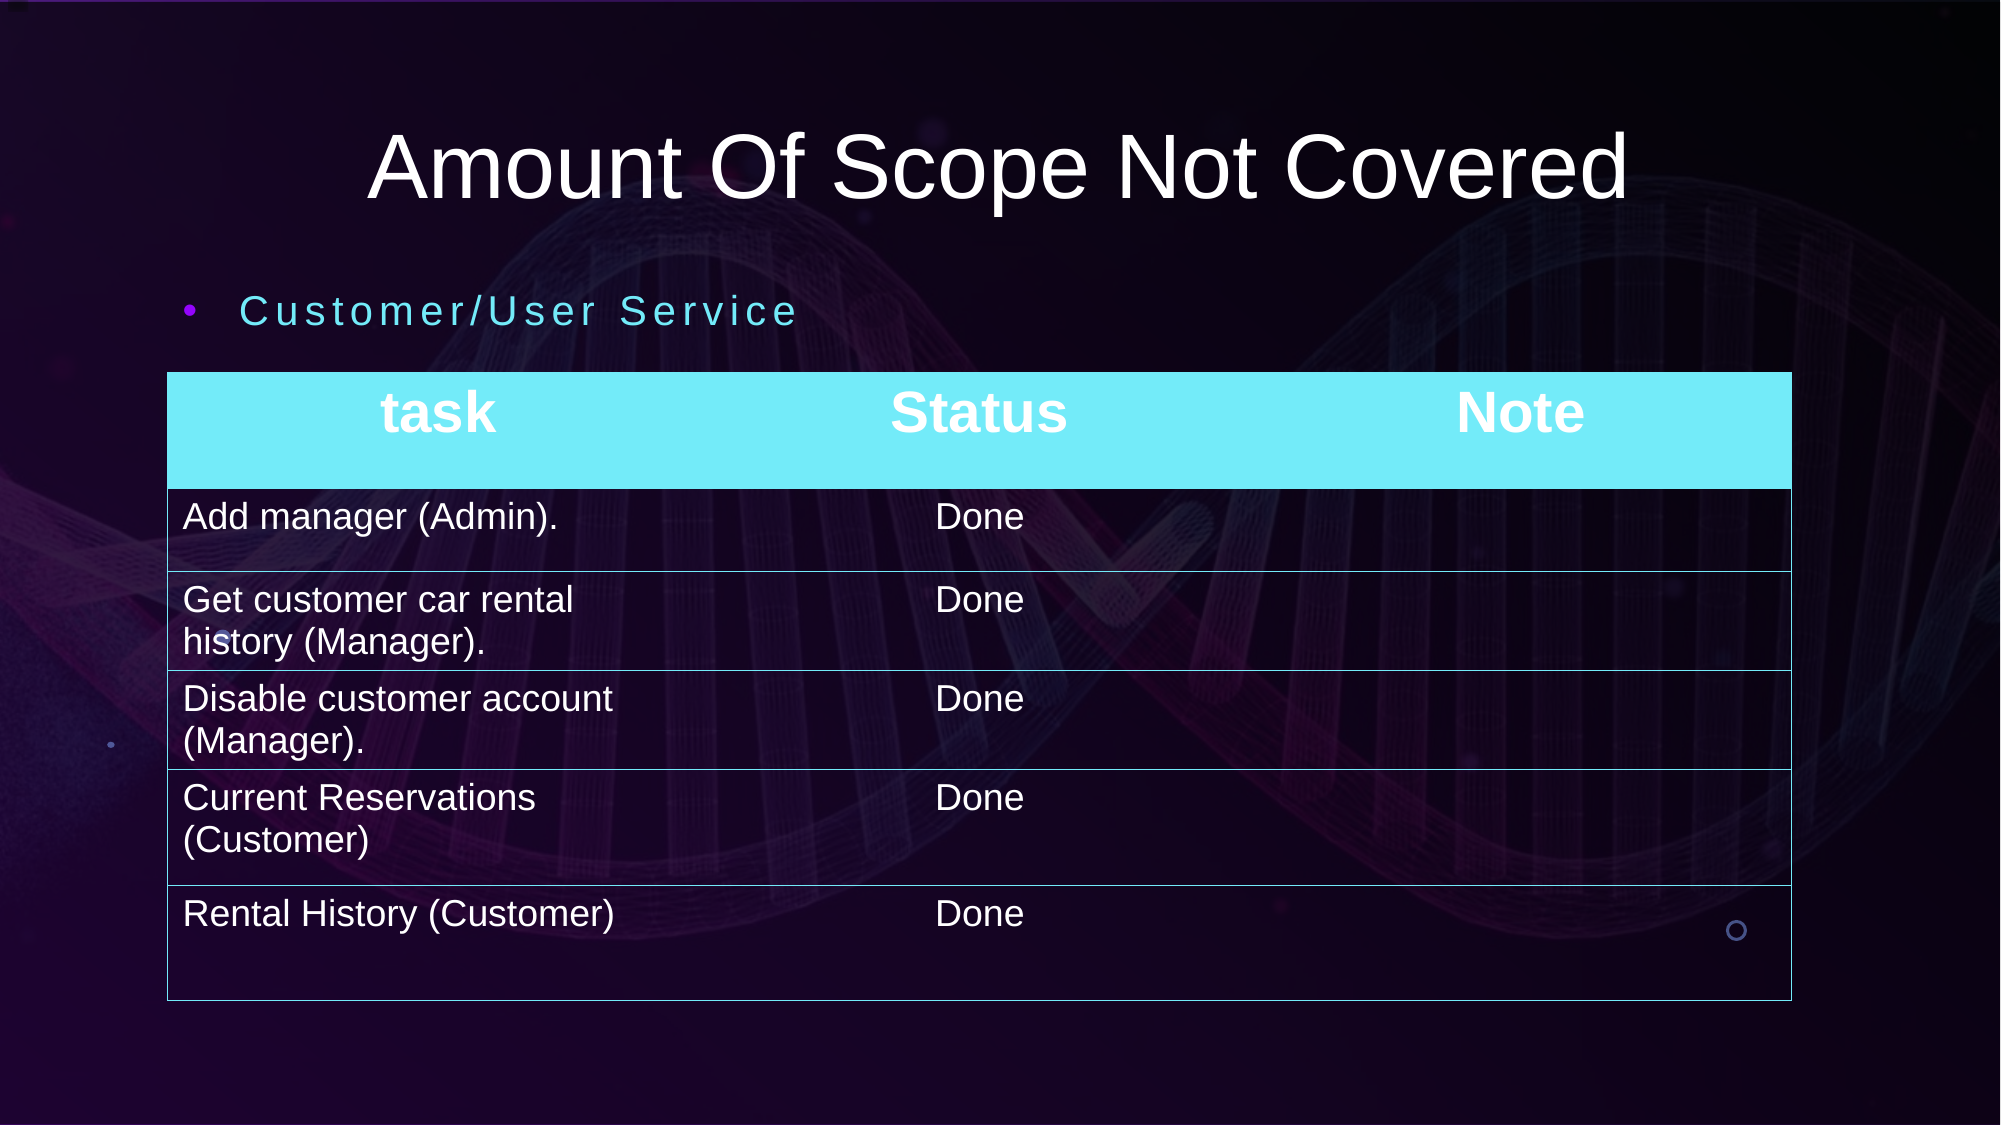

# Amount Of Scope Not Covered
Customer/User Service
| task | Status | Note |
| --- | --- | --- |
| Add manager (Admin). | Done |  |
| Get customer car rental history (Manager). | Done |  |
| Disable customer account (Manager). | Done |  |
| Current Reservations (Customer) | Done |  |
| Rental History (Customer) | Done |  |